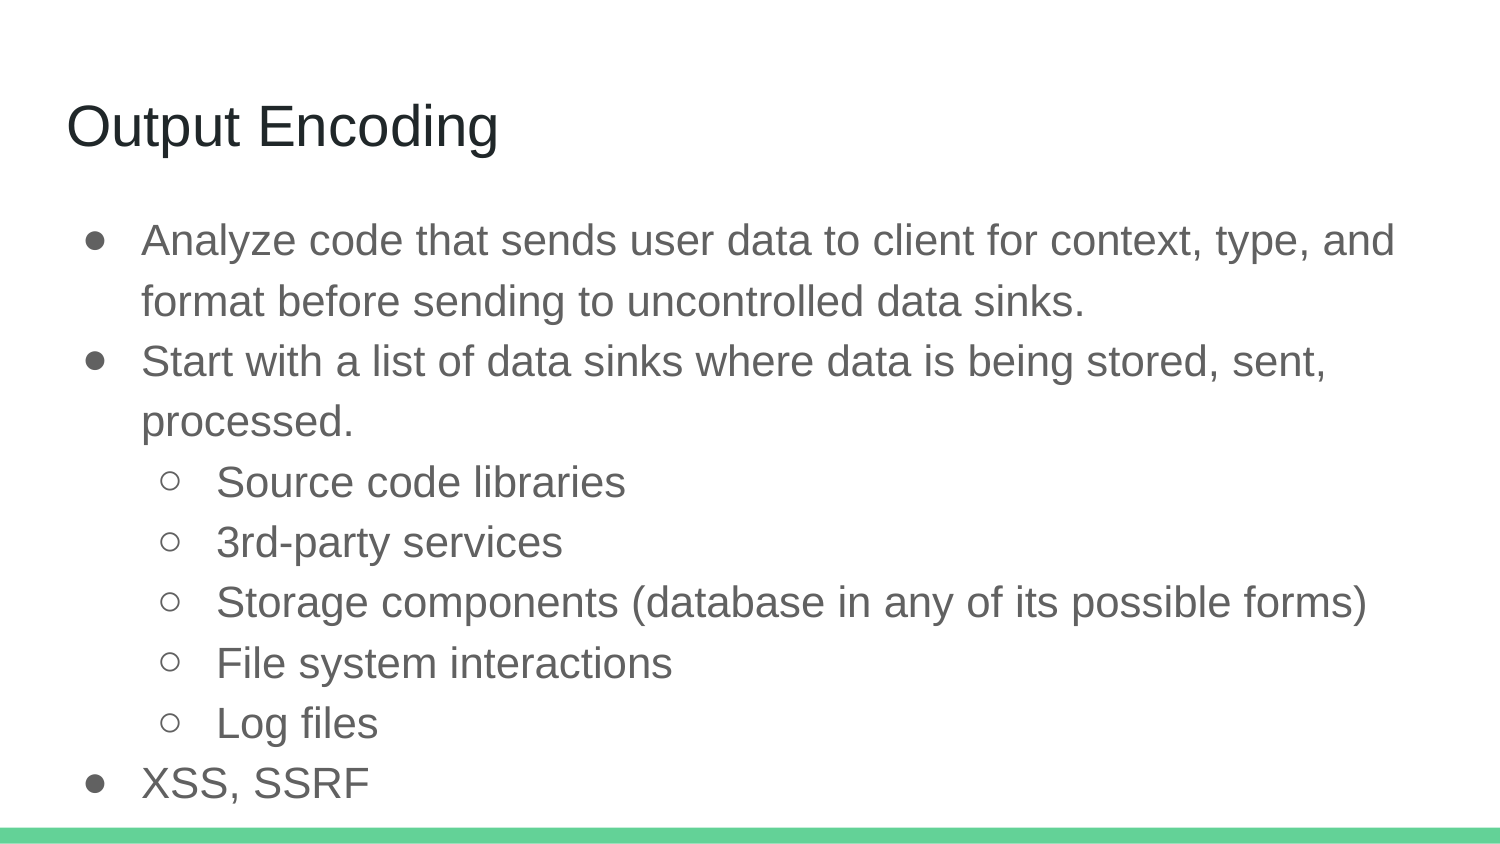

# Output Encoding
Analyze code that sends user data to client for context, type, and format before sending to uncontrolled data sinks.
Start with a list of data sinks where data is being stored, sent, processed.
Source code libraries
3rd-party services
Storage components (database in any of its possible forms)
File system interactions
Log files
XSS, SSRF